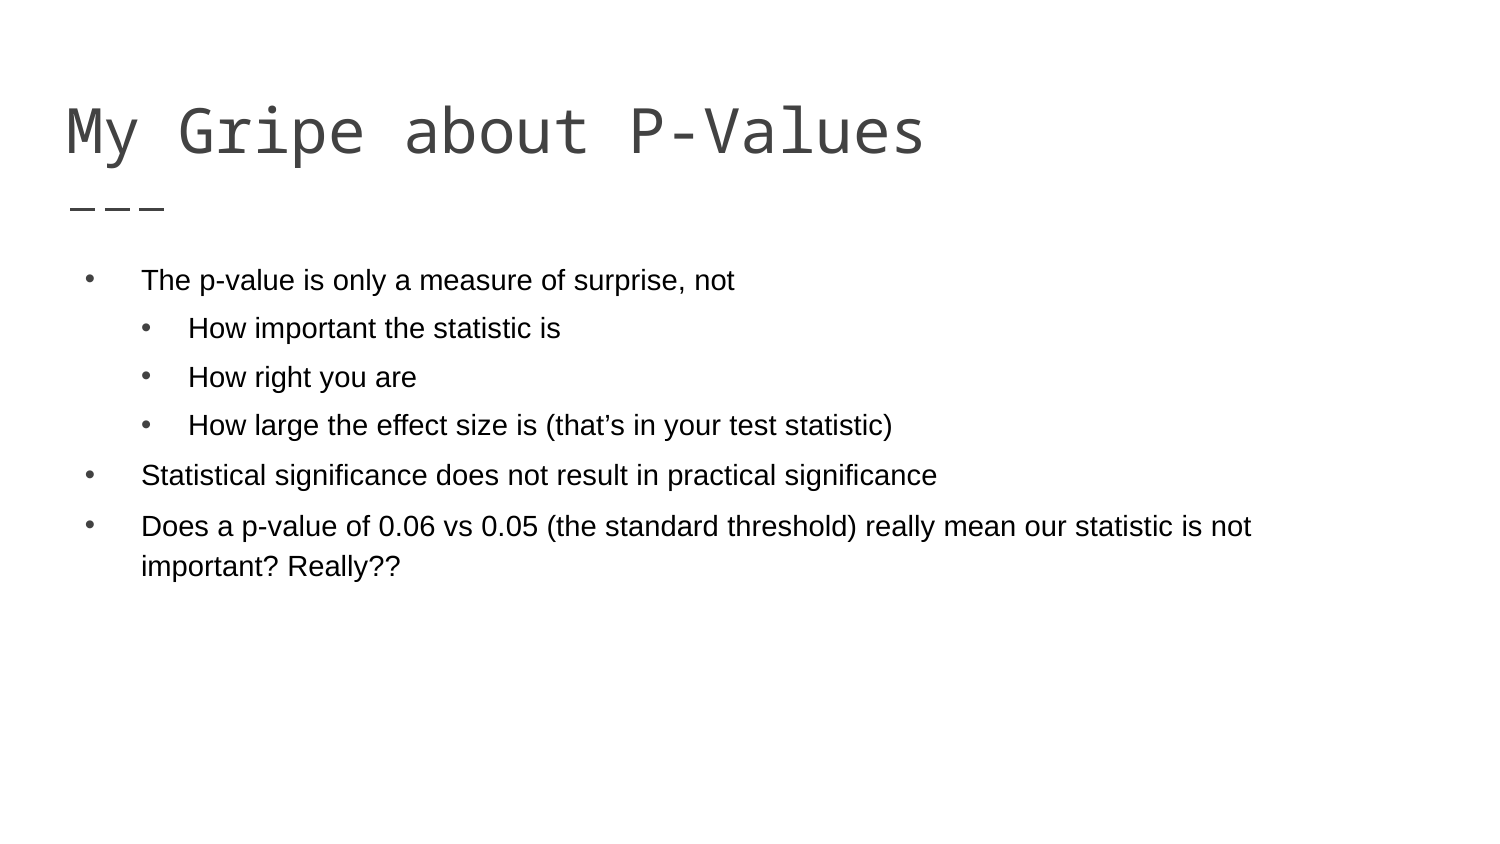

# My Gripe about P-Values
The p-value is only a measure of surprise, not
How important the statistic is
How right you are
How large the effect size is (that’s in your test statistic)
Statistical significance does not result in practical significance
Does a p-value of 0.06 vs 0.05 (the standard threshold) really mean our statistic is not important? Really??